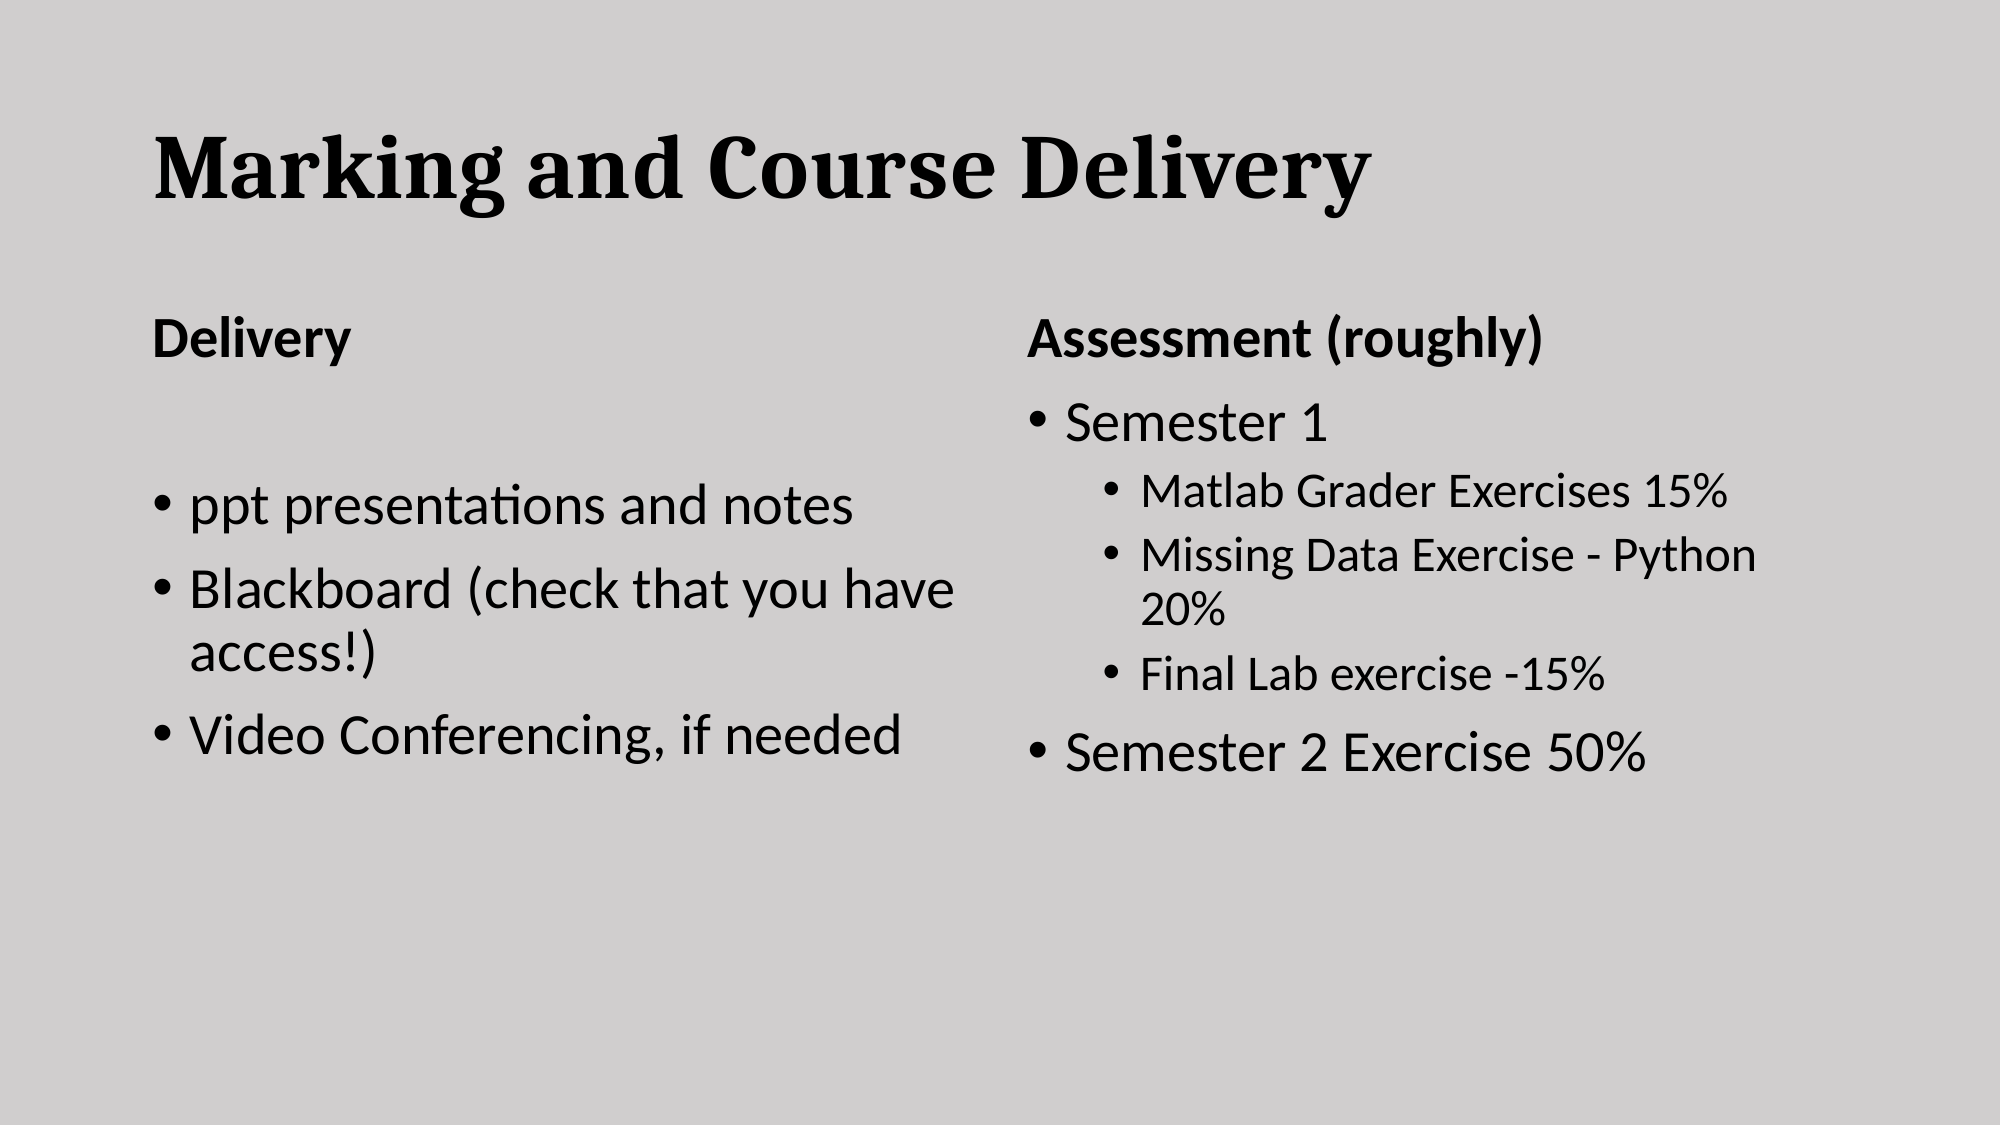

# Marking and Course Delivery
Delivery

ppt presentations and notes
Blackboard (check that you have access!)
Video Conferencing, if needed

Assessment (roughly)
Semester 1
Matlab Grader Exercises 15%
Missing Data Exercise - Python 20%
Final Lab exercise -15%
Semester 2 Exercise 50%